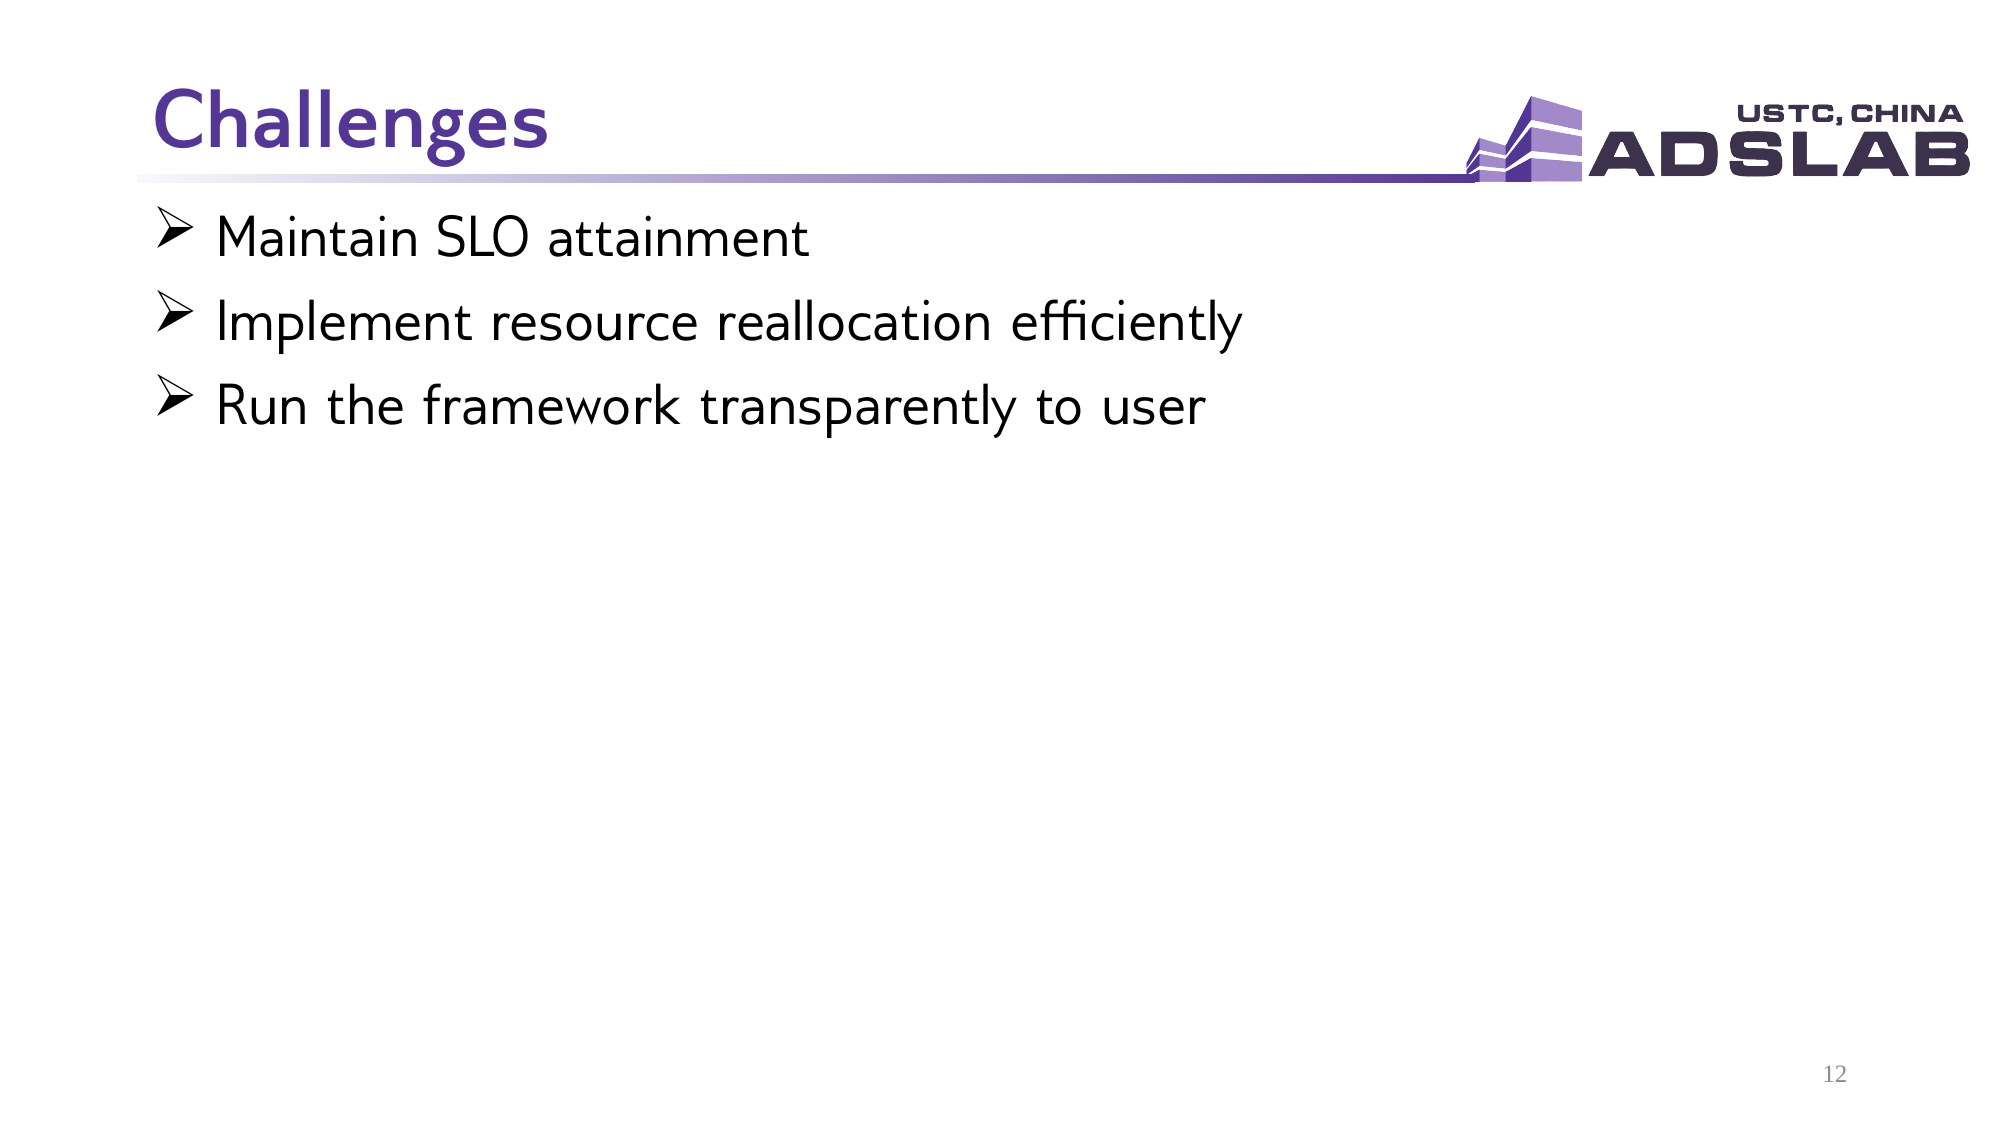

# Challenges
 Maintain SLO attainment
 Implement resource reallocation efficiently
 Run the framework transparently to user